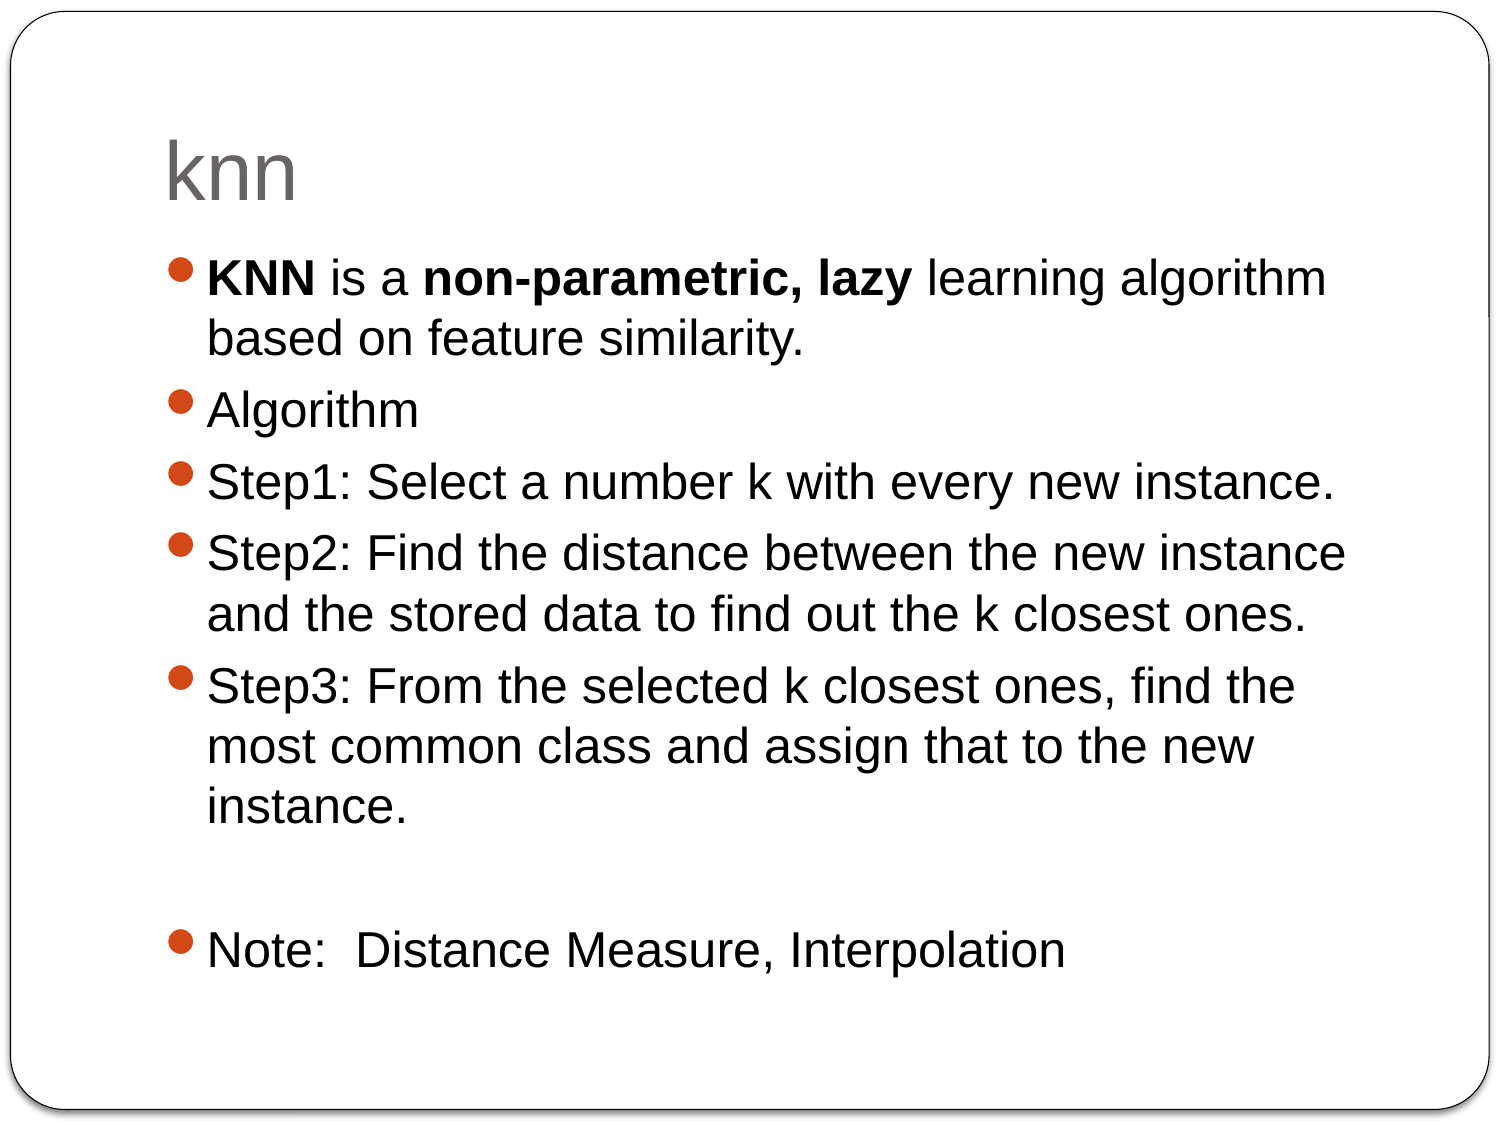

# knn
KNN is a non-parametric, lazy learning algorithm based on feature similarity.
Algorithm
Step1: Select a number k with every new instance.
Step2: Find the distance between the new instance and the stored data to find out the k closest ones.
Step3: From the selected k closest ones, find the most common class and assign that to the new instance.

Note:  Distance Measure, Interpolation